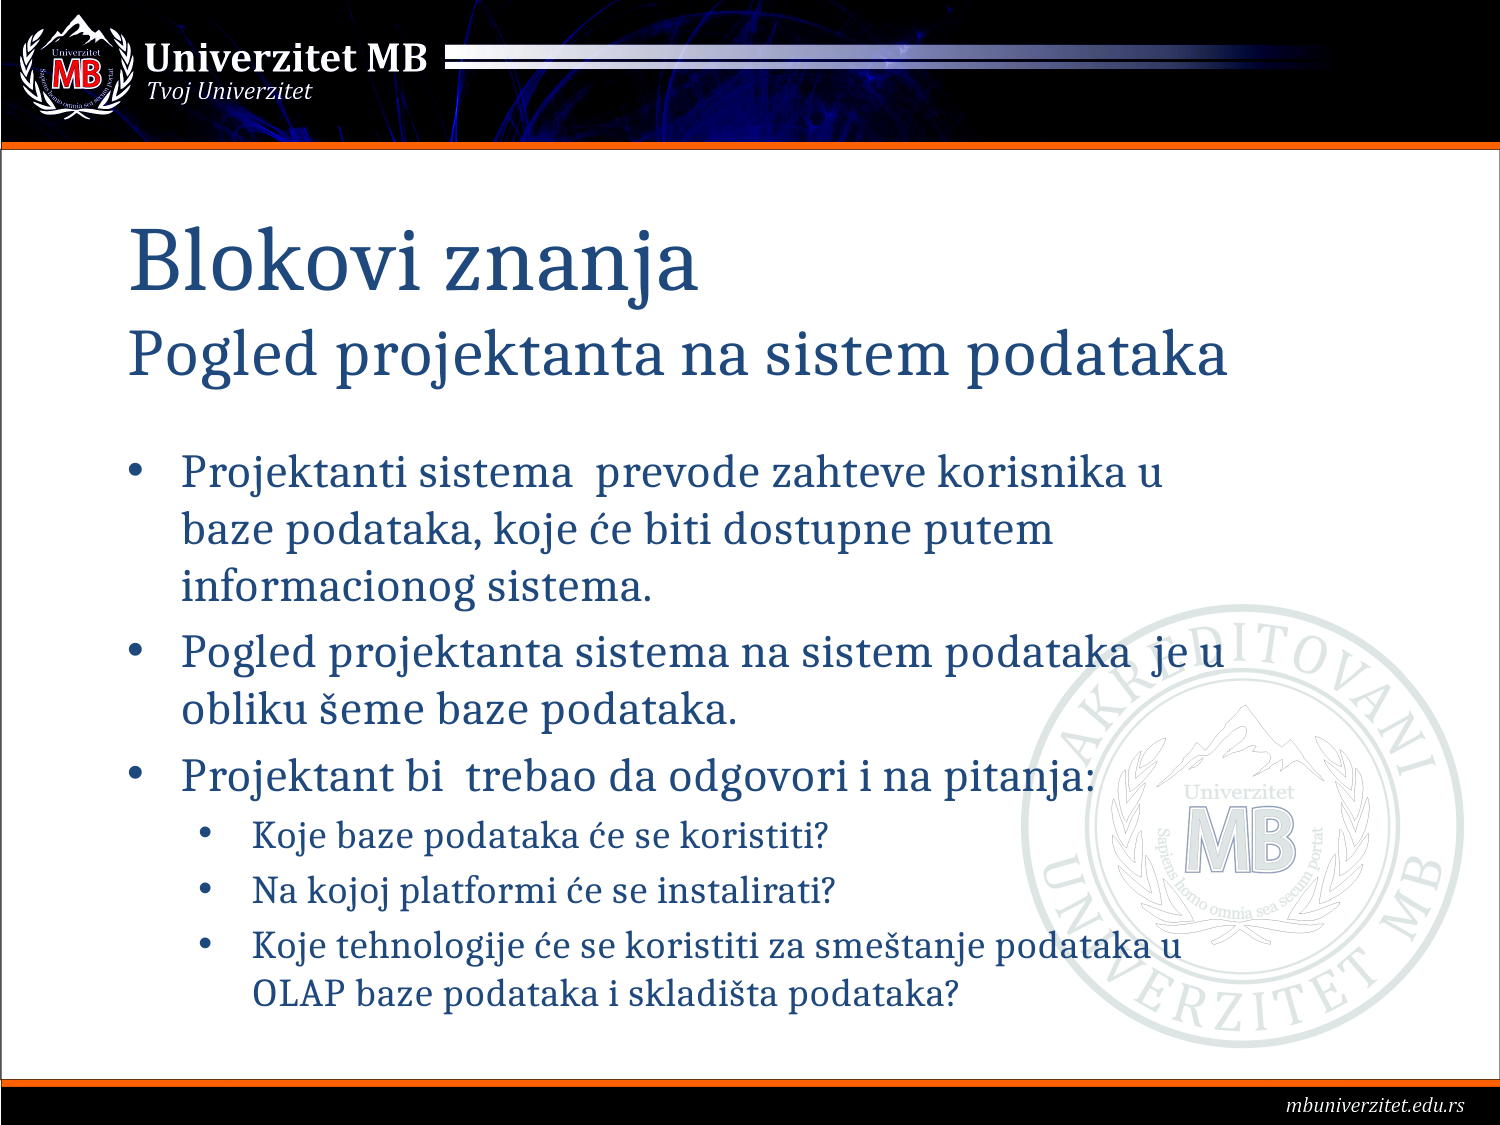

# Blokovi znanja Pogled projektanta na sistem podataka
Projektanti sistema  prevode zahteve korisnika u baze podataka, koje će biti dostupne putem  informacionog sistema.
Pogled projektanta sistema na sistem podataka  je u obliku šeme baze podataka.
Projektant bi  trebao da odgovori i na pitanja:
Koje baze podataka će se koristiti?
Na kojoj platformi će se instalirati?
Koje tehnologije će se koristiti za smeštanje podataka u OLAP baze podataka i skladišta podataka?